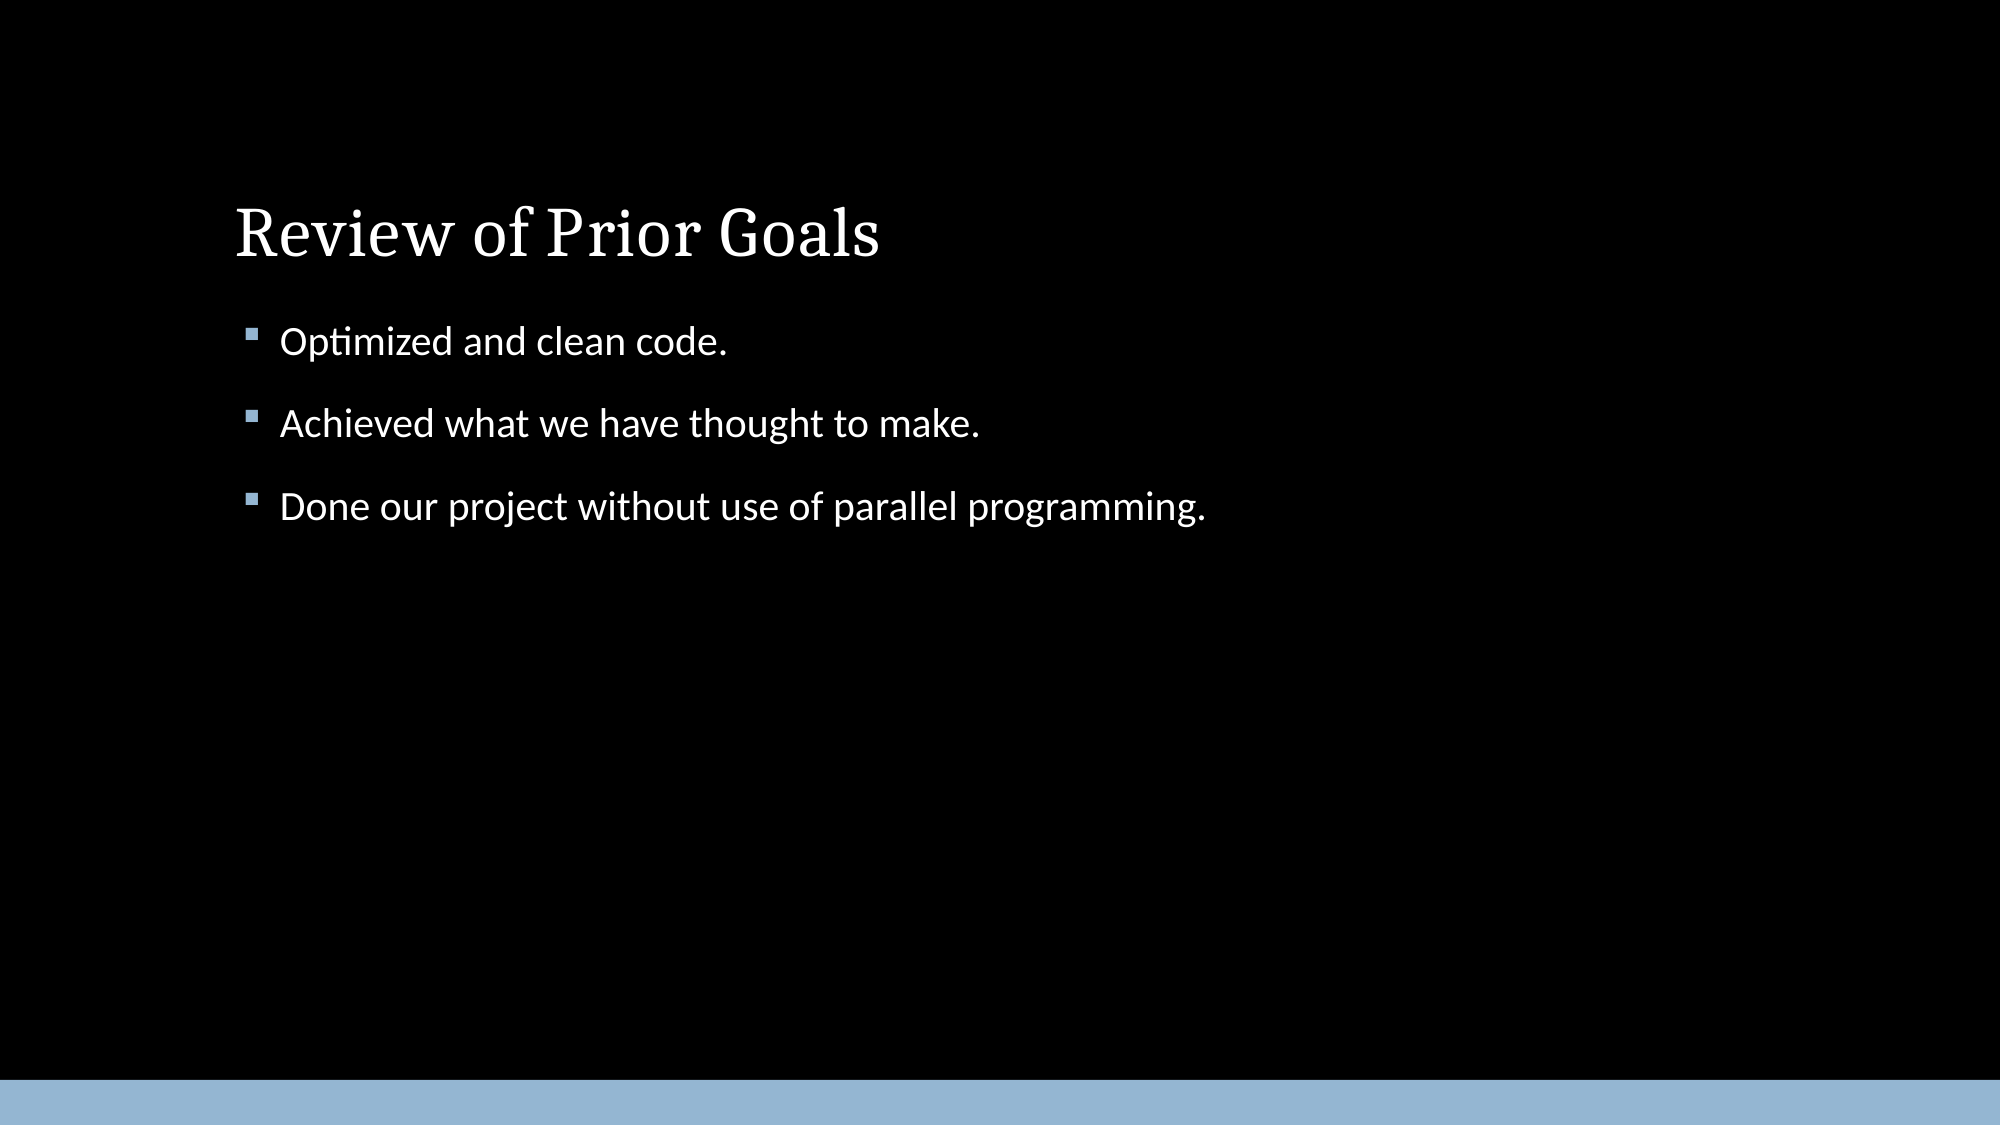

# Review of Prior Goals
Optimized and clean code.
Achieved what we have thought to make.
Done our project without use of parallel programming.